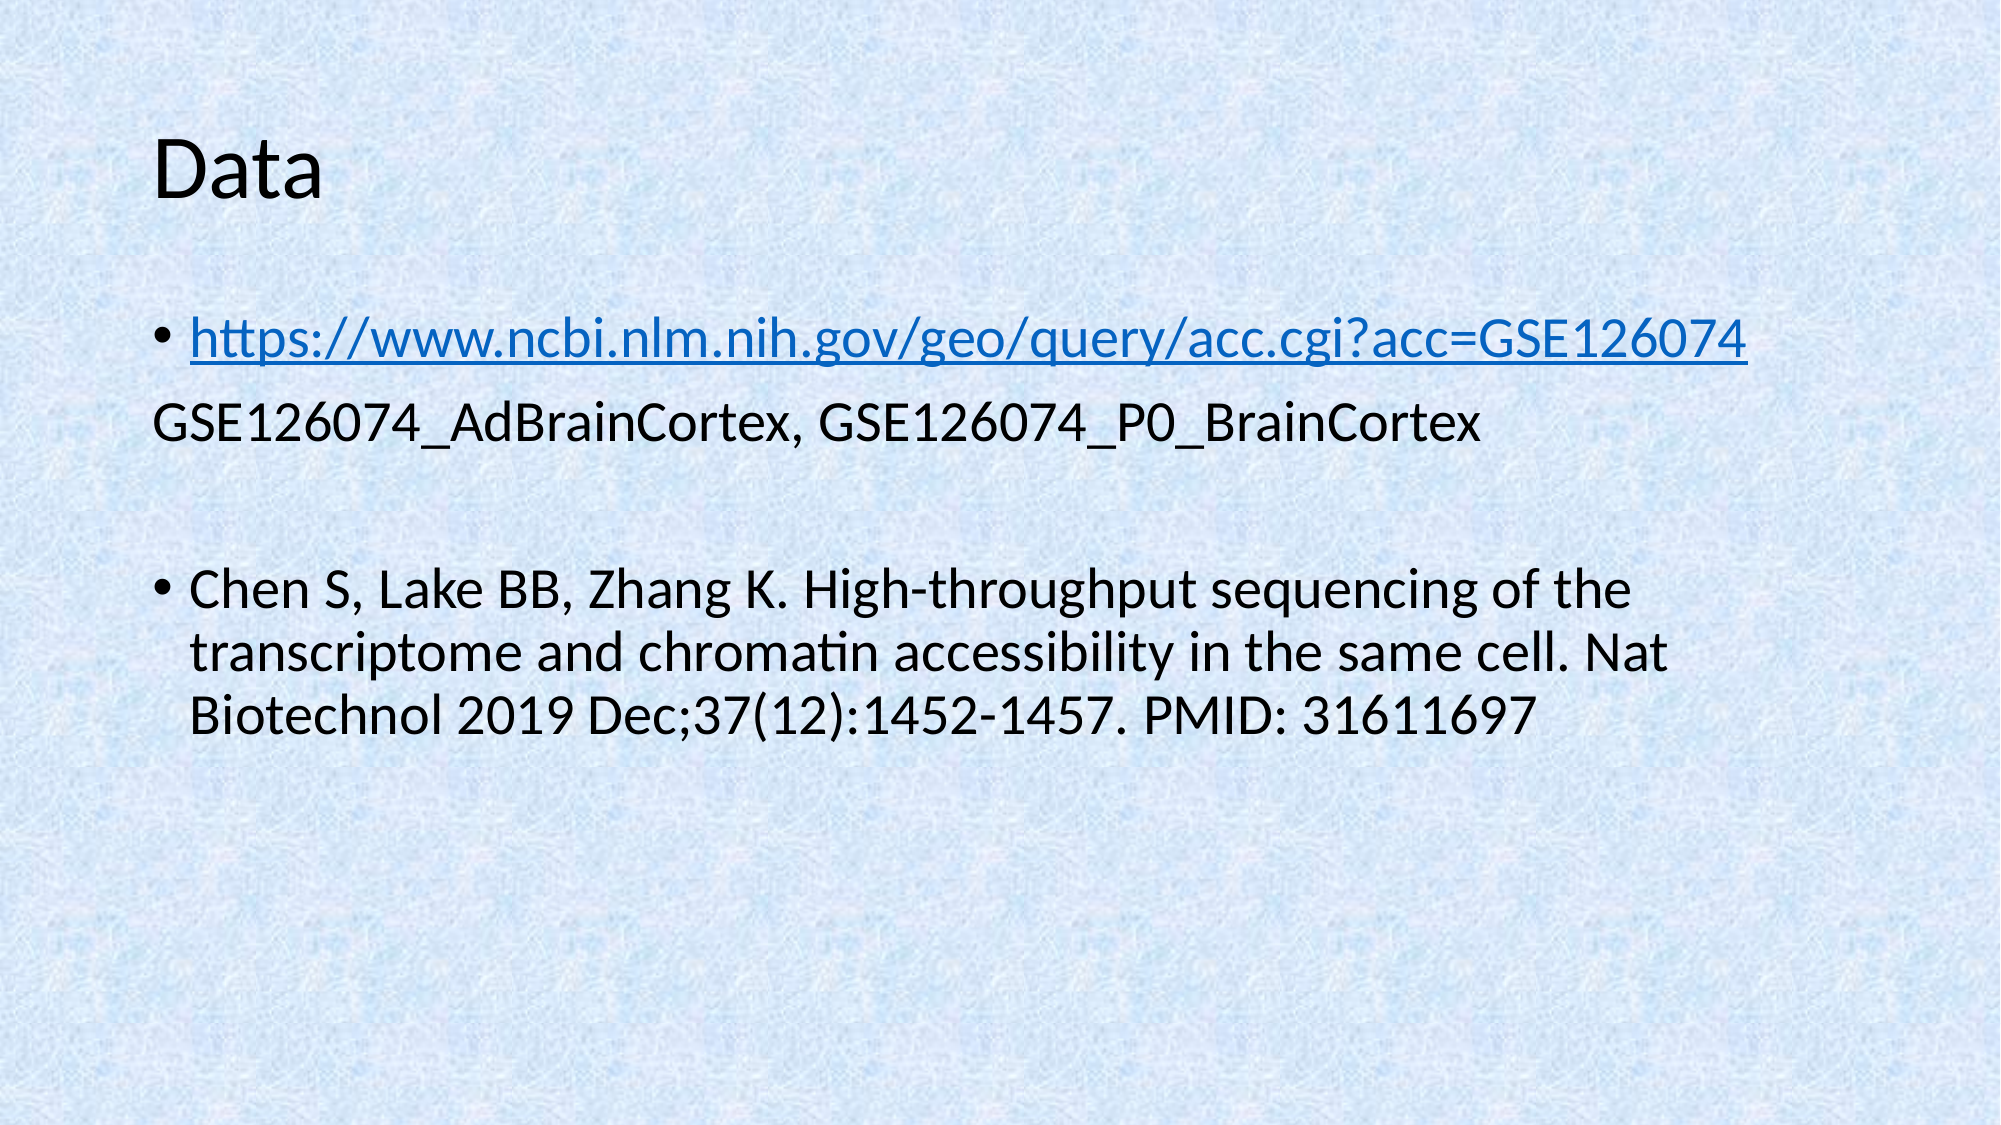

# Data
https://www.ncbi.nlm.nih.gov/geo/query/acc.cgi?acc=GSE126074
GSE126074_AdBrainCortex, GSE126074_P0_BrainCortex

Chen S, Lake BB, Zhang K. High-throughput sequencing of the transcriptome and chromatin accessibility in the same cell. Nat Biotechnol 2019 Dec;37(12):1452-1457. PMID: 31611697